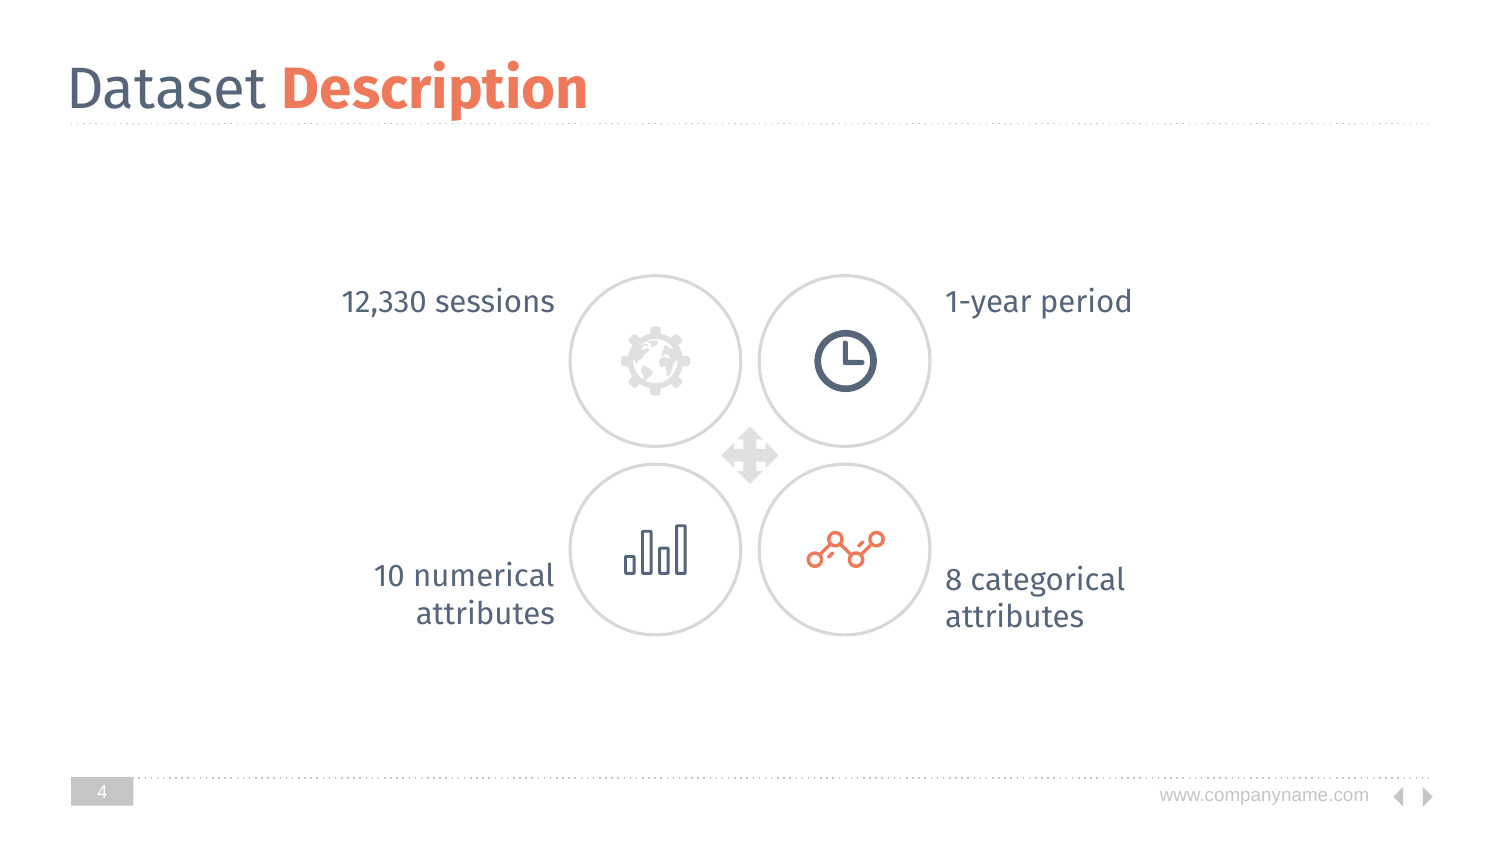

# Dataset Description
12,330 sessions

1-year period

10 numerical attributes
8 categorical attributes
4